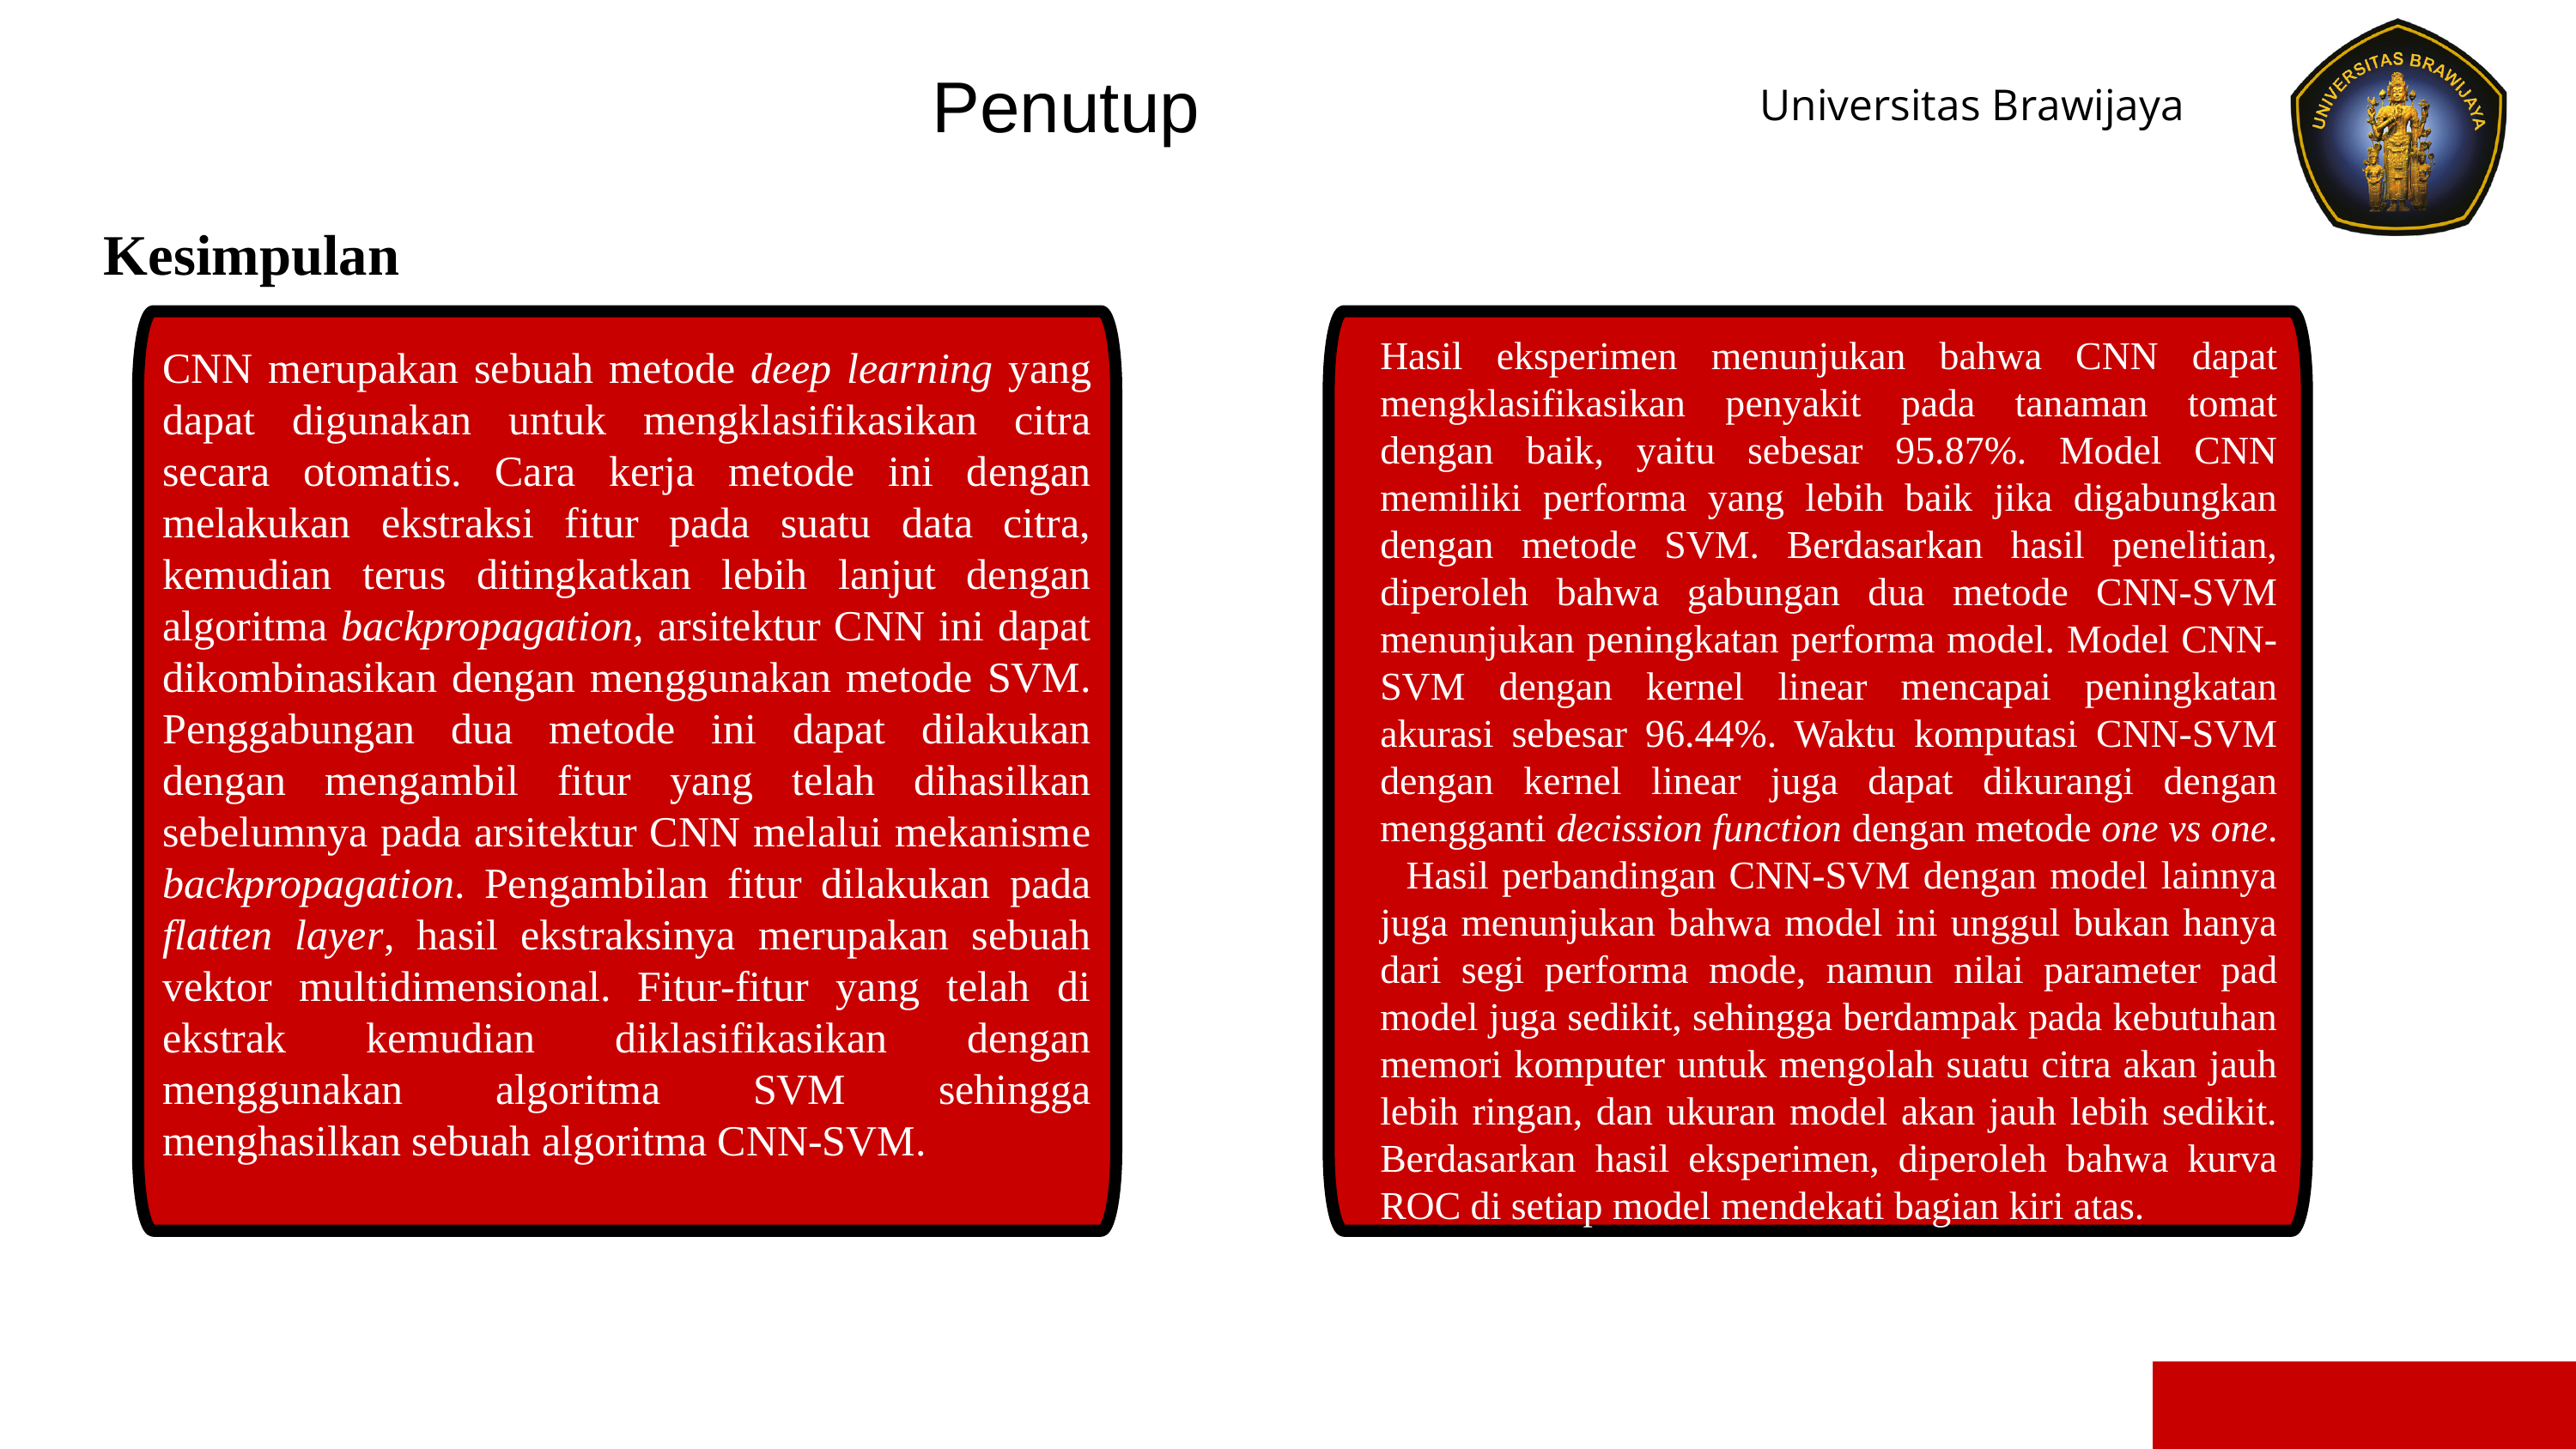

Penutup
Universitas Brawijaya
Kesimpulan

Hasil eksperimen menunjukan bahwa CNN dapat mengklasifikasikan penyakit pada tanaman tomat dengan baik, yaitu sebesar 95.87%. Model CNN memiliki performa yang lebih baik jika digabungkan dengan metode SVM. Berdasarkan hasil penelitian, diperoleh bahwa gabungan dua metode CNN-SVM menunjukan peningkatan performa model. Model CNN-SVM dengan kernel linear mencapai peningkatan akurasi sebesar 96.44%. Waktu komputasi CNN-SVM dengan kernel linear juga dapat dikurangi dengan mengganti decission function dengan metode one vs one.   Hasil perbandingan CNN-SVM dengan model lainnya juga menunjukan bahwa model ini unggul bukan hanya dari segi performa mode, namun nilai parameter pad model juga sedikit, sehingga berdampak pada kebutuhan memori komputer untuk mengolah suatu citra akan jauh lebih ringan, dan ukuran model akan jauh lebih sedikit. Berdasarkan hasil eksperimen, diperoleh bahwa kurva ROC di setiap model mendekati bagian kiri atas.
CNN merupakan sebuah metode deep learning yang dapat digunakan untuk mengklasifikasikan citra secara otomatis. Cara kerja metode ini dengan melakukan ekstraksi fitur pada suatu data citra, kemudian terus ditingkatkan lebih lanjut dengan algoritma backpropagation, arsitektur CNN ini dapat dikombinasikan dengan menggunakan metode SVM. Penggabungan dua metode ini dapat dilakukan dengan mengambil fitur yang telah dihasilkan sebelumnya pada arsitektur CNN melalui mekanisme backpropagation. Pengambilan fitur dilakukan pada flatten layer, hasil ekstraksinya merupakan sebuah vektor multidimensional. Fitur-fitur yang telah di ekstrak kemudian diklasifikasikan dengan menggunakan algoritma SVM sehingga menghasilkan sebuah algoritma CNN-SVM.